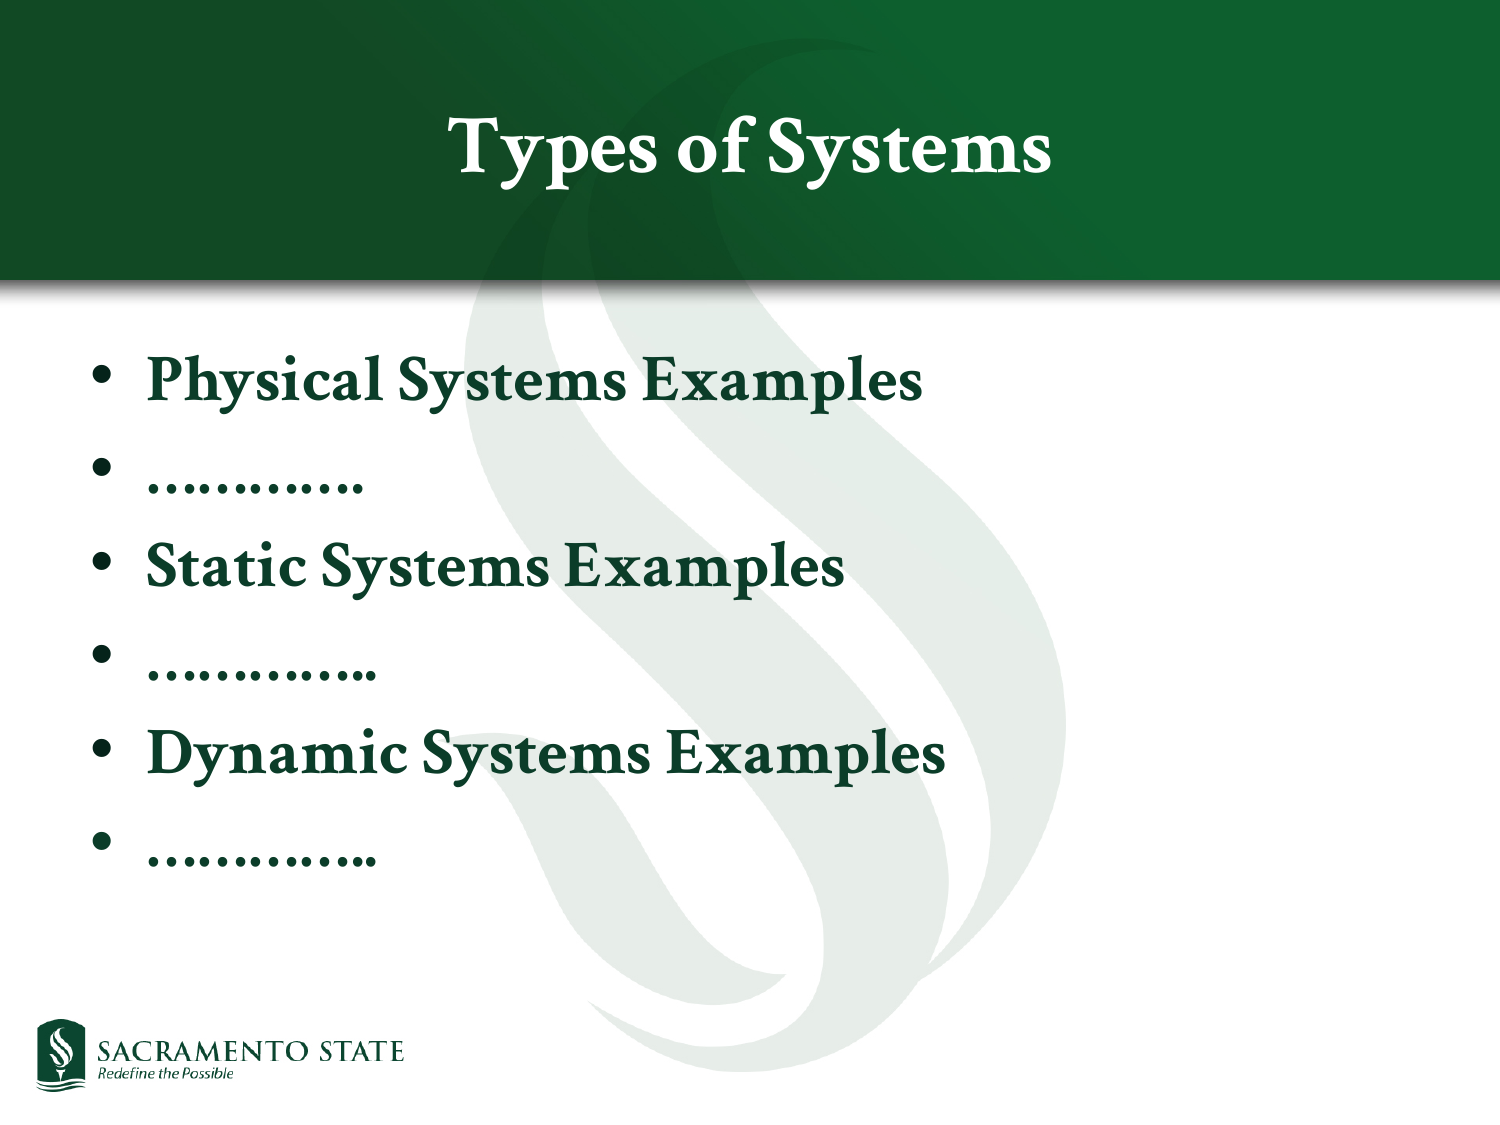

# Types of Systems
Physical Systems Examples
………….
Static Systems Examples
…………..
Dynamic Systems Examples
…………..